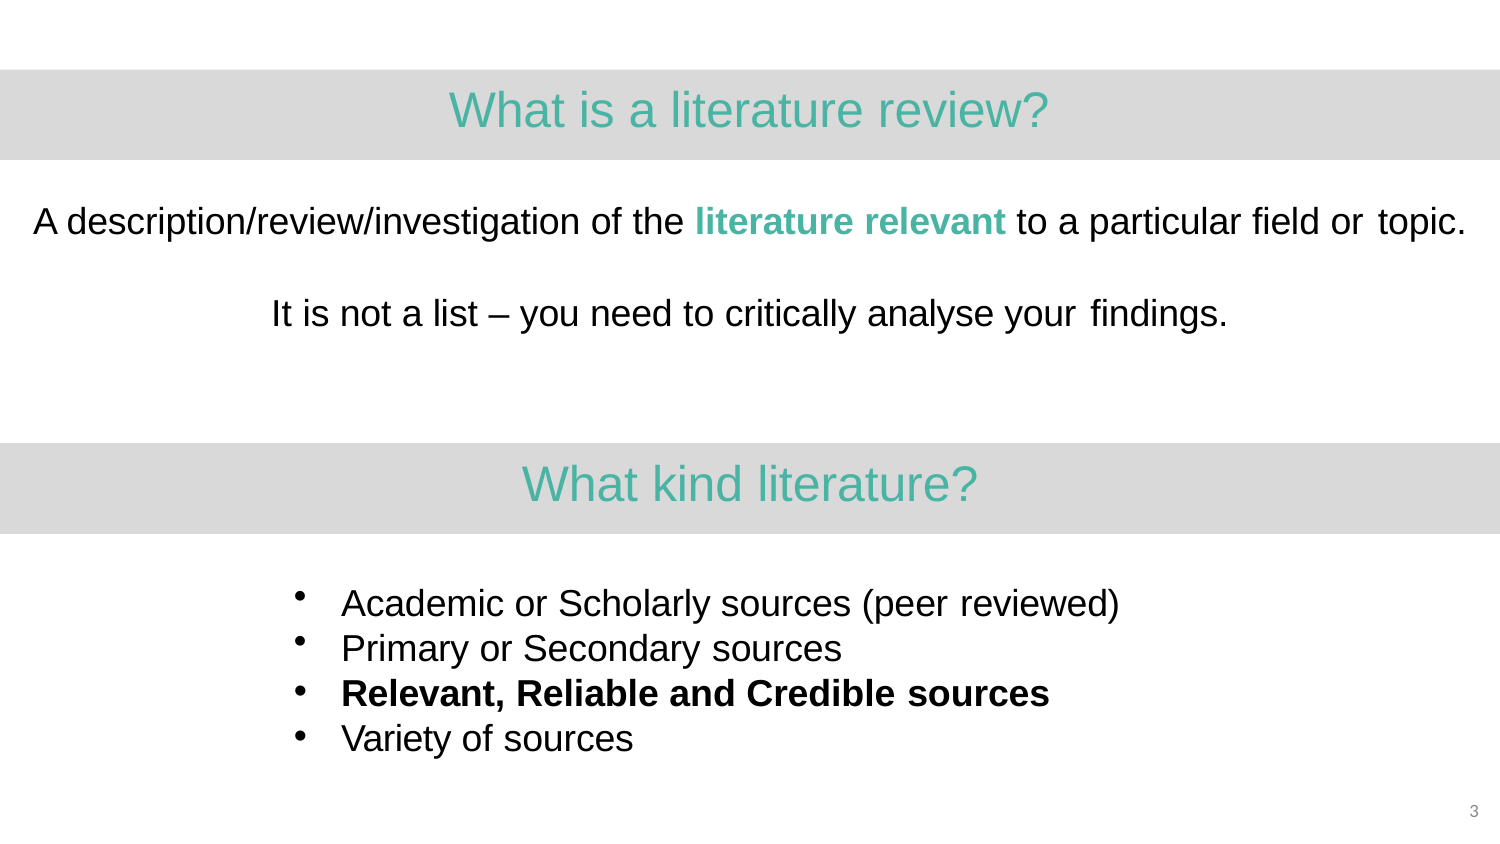

# What is a literature review?
A description/review/investigation of the literature relevant to a particular field or topic.

It is not a list – you need to critically analyse your findings.

What kind literature?

Academic or Scholarly sources (peer reviewed)
Primary or Secondary sources
Relevant, Reliable and Credible sources
Variety of sources
3